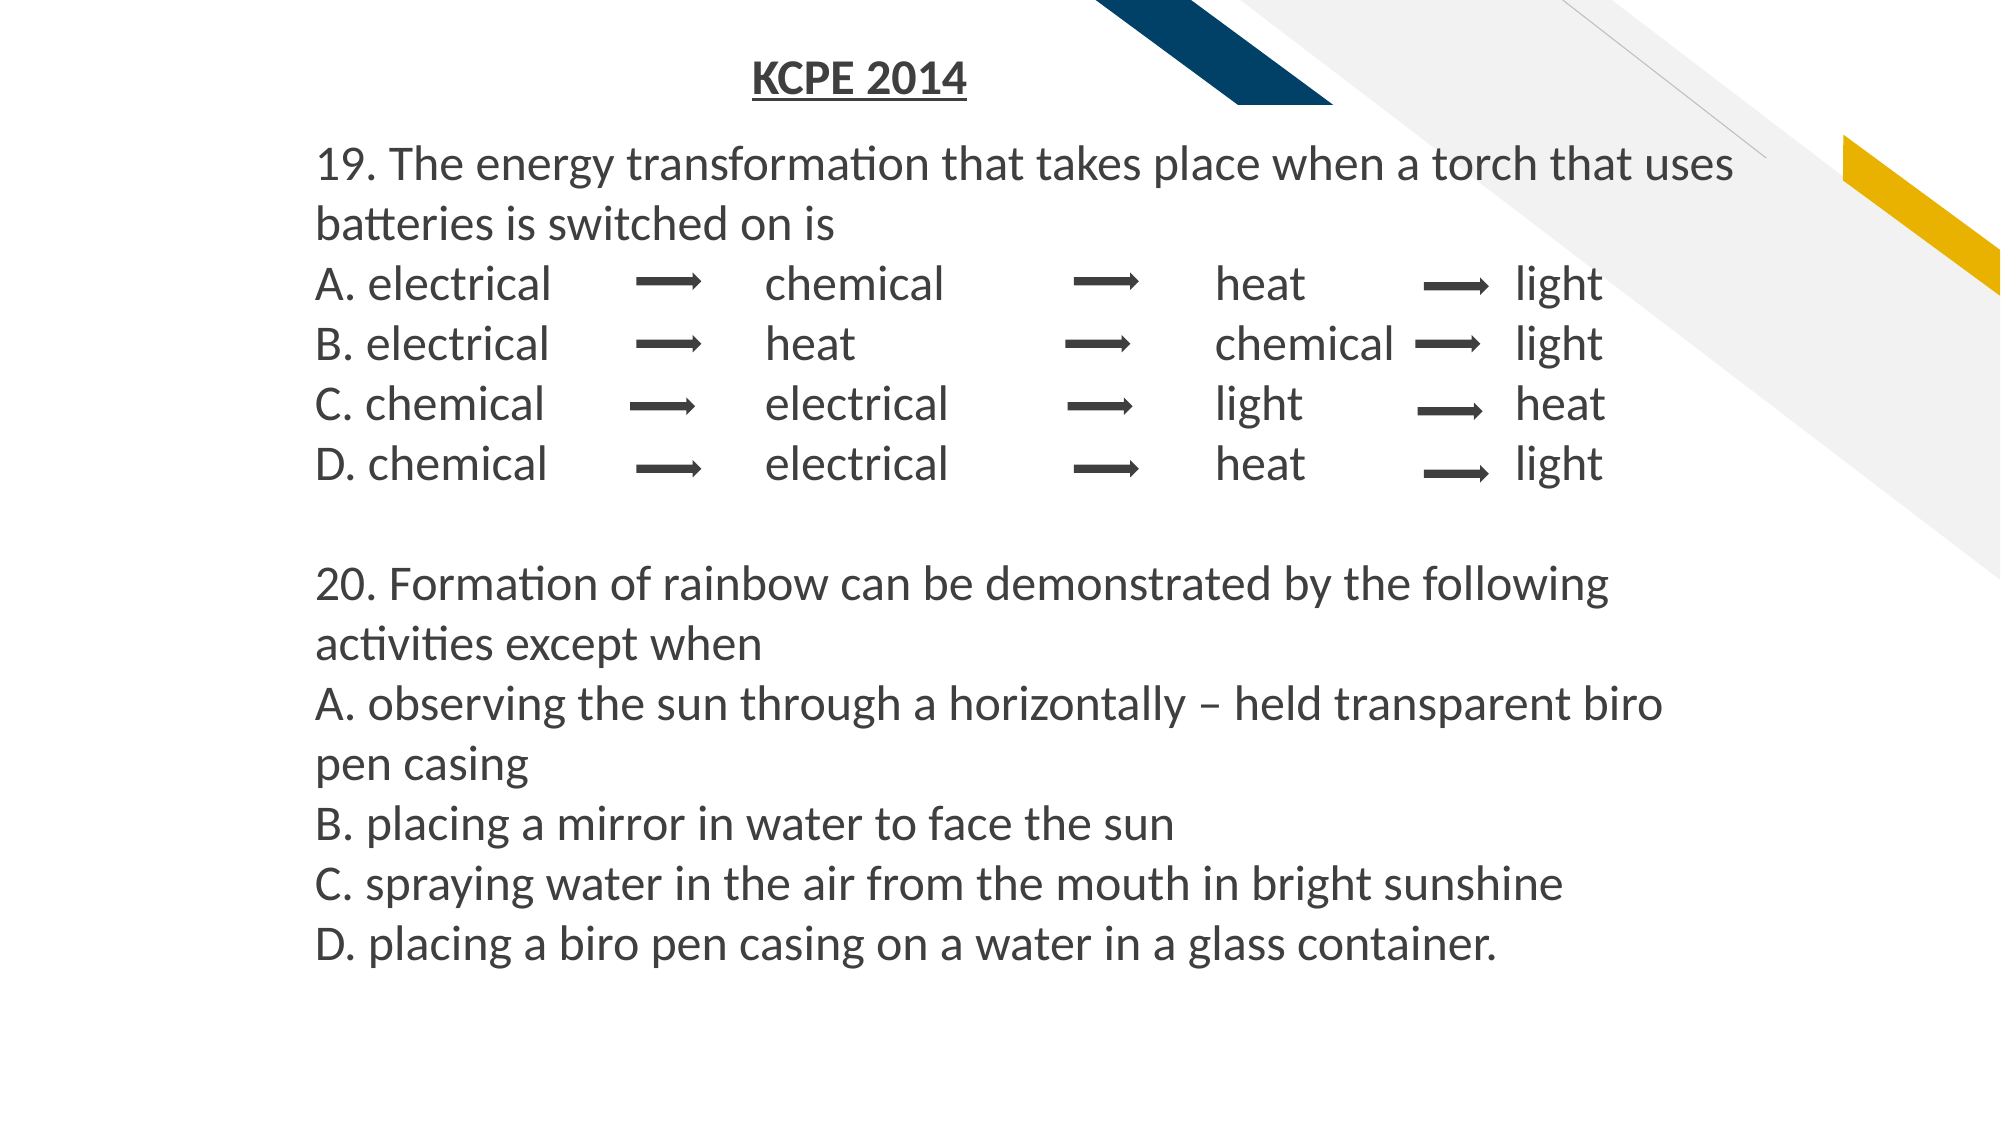

KCPE 2014
19. The energy transformation that takes place when a torch that uses batteries is switched on is
A. electrical 		chemical 		heat 		light
B. electrical 		heat 			chemical 	light
C. chemical 		electrical 		light 		heat
D. chemical 		electrical 		heat 		light

20. Formation of rainbow can be demonstrated by the following activities except when
A. observing the sun through a horizontally – held transparent biro pen casing
B. placing a mirror in water to face the sun
C. spraying water in the air from the mouth in bright sunshine
D. placing a biro pen casing on a water in a glass container.